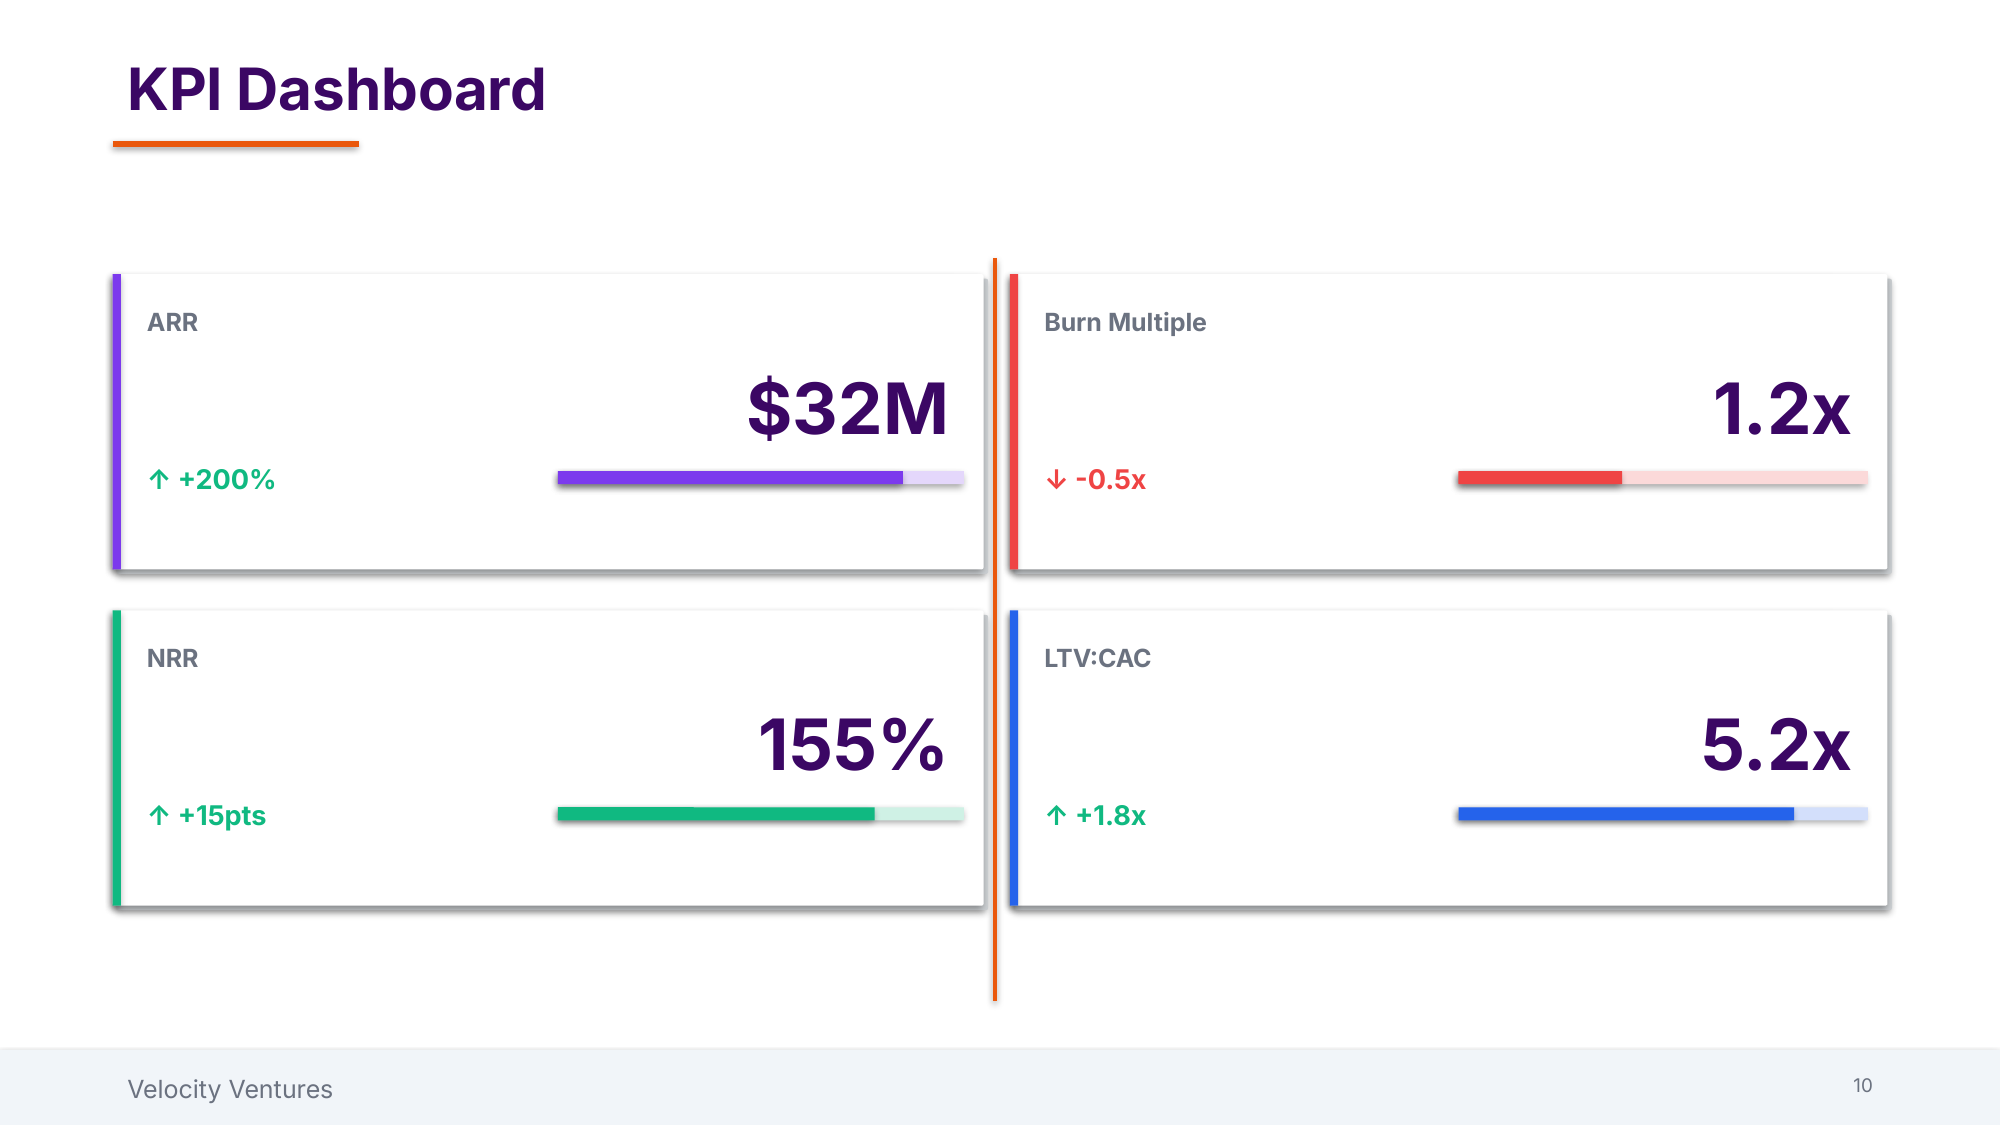

KPI Dashboard

ARR
Burn Multiple
$32M
1.2x
↑ +200%
↓ -0.5x

NRR
LTV:CAC
155%
5.2x
↑ +15pts
↑ +1.8x

Velocity Ventures
10